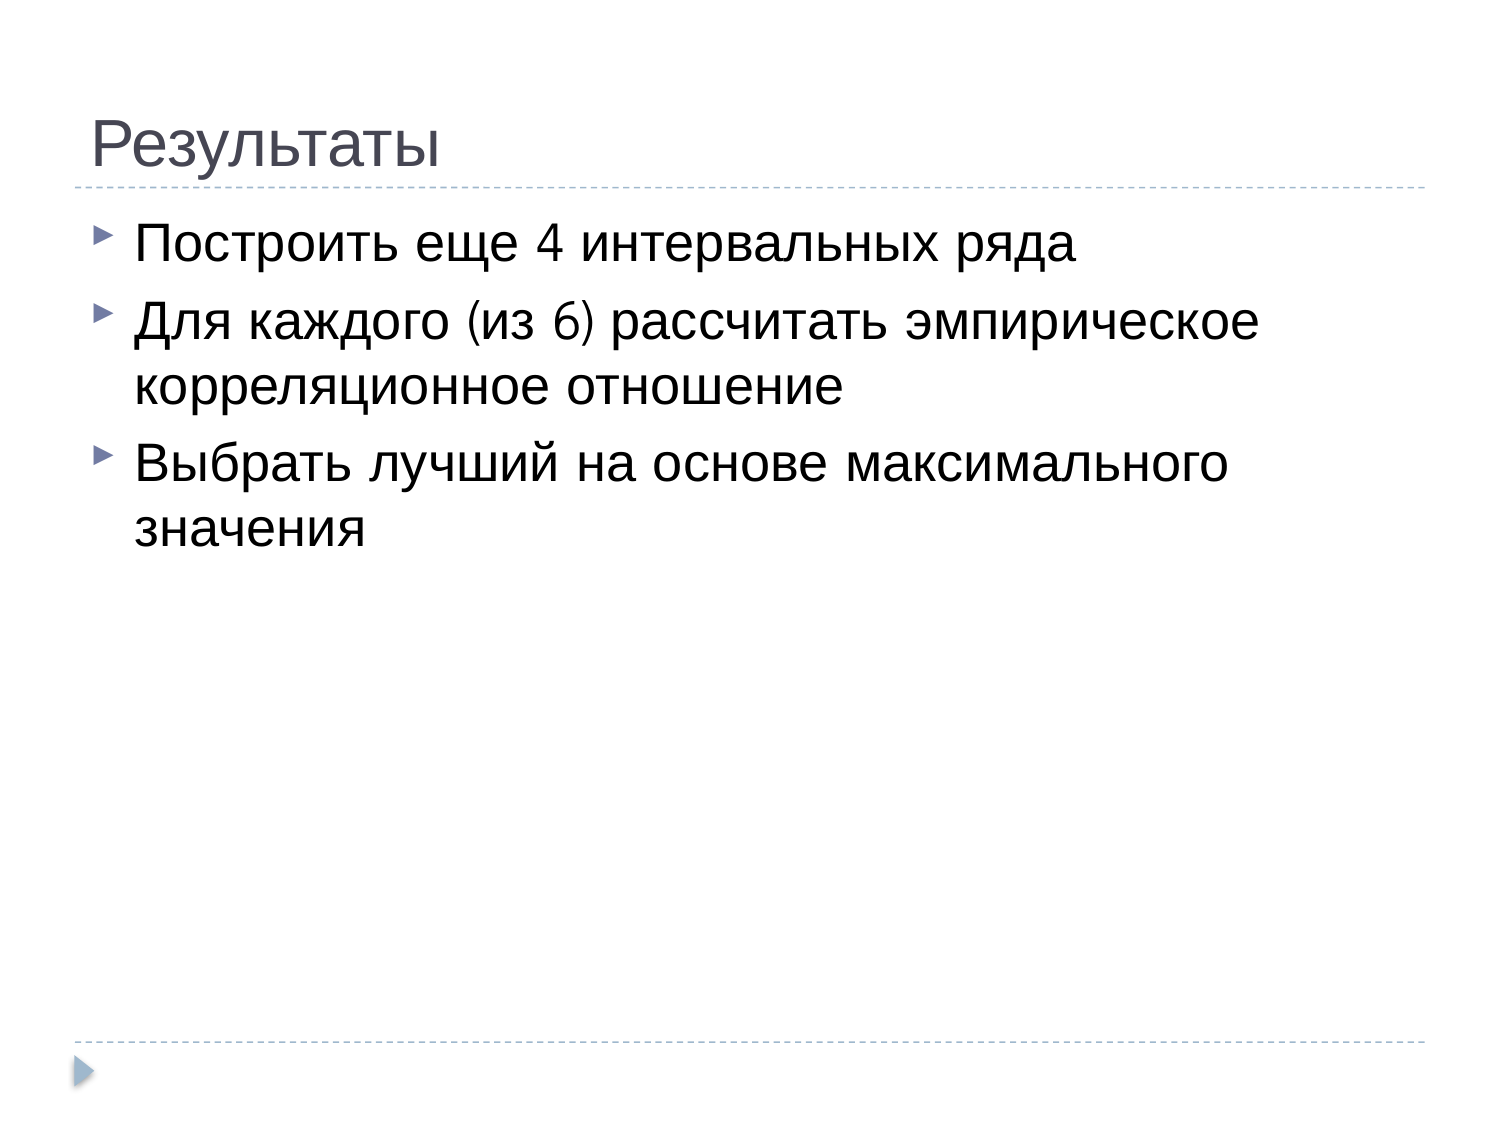

# Результаты
Построить еще 4 интервальных ряда
Для каждого (из 6) рассчитать эмпирическое корреляционное отношение
Выбрать лучший на основе максимального  значения